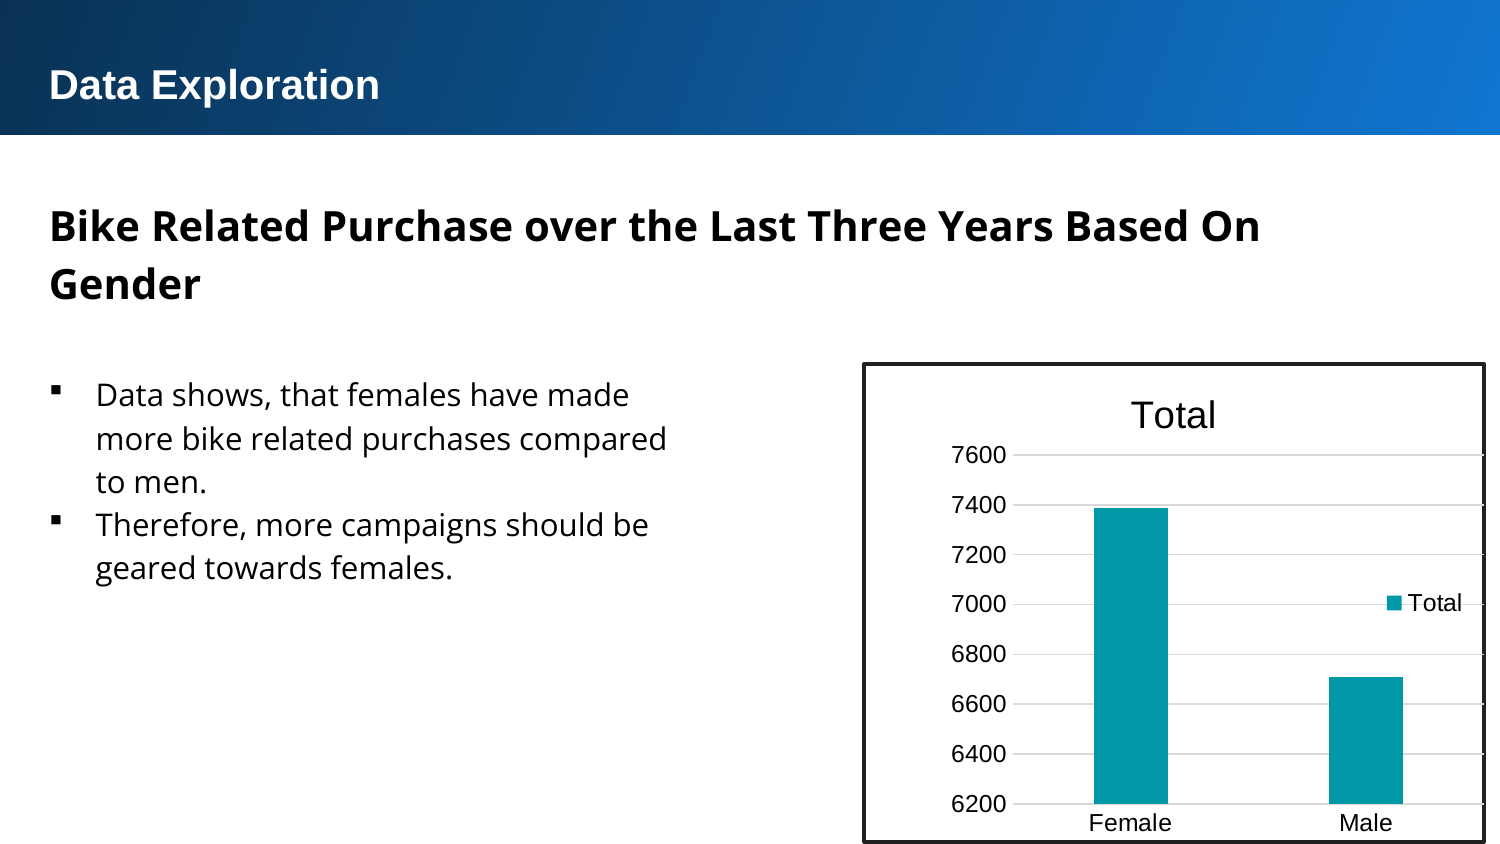

Data Exploration
Bike Related Purchase over the Last Three Years Based On Gender
Data shows, that females have made more bike related purchases compared to men.
Therefore, more campaigns should be geared towards females.

### Chart:

| Category | Total |
|---|---|
| Female | 7386.0 |
| Male | 6710.0 |